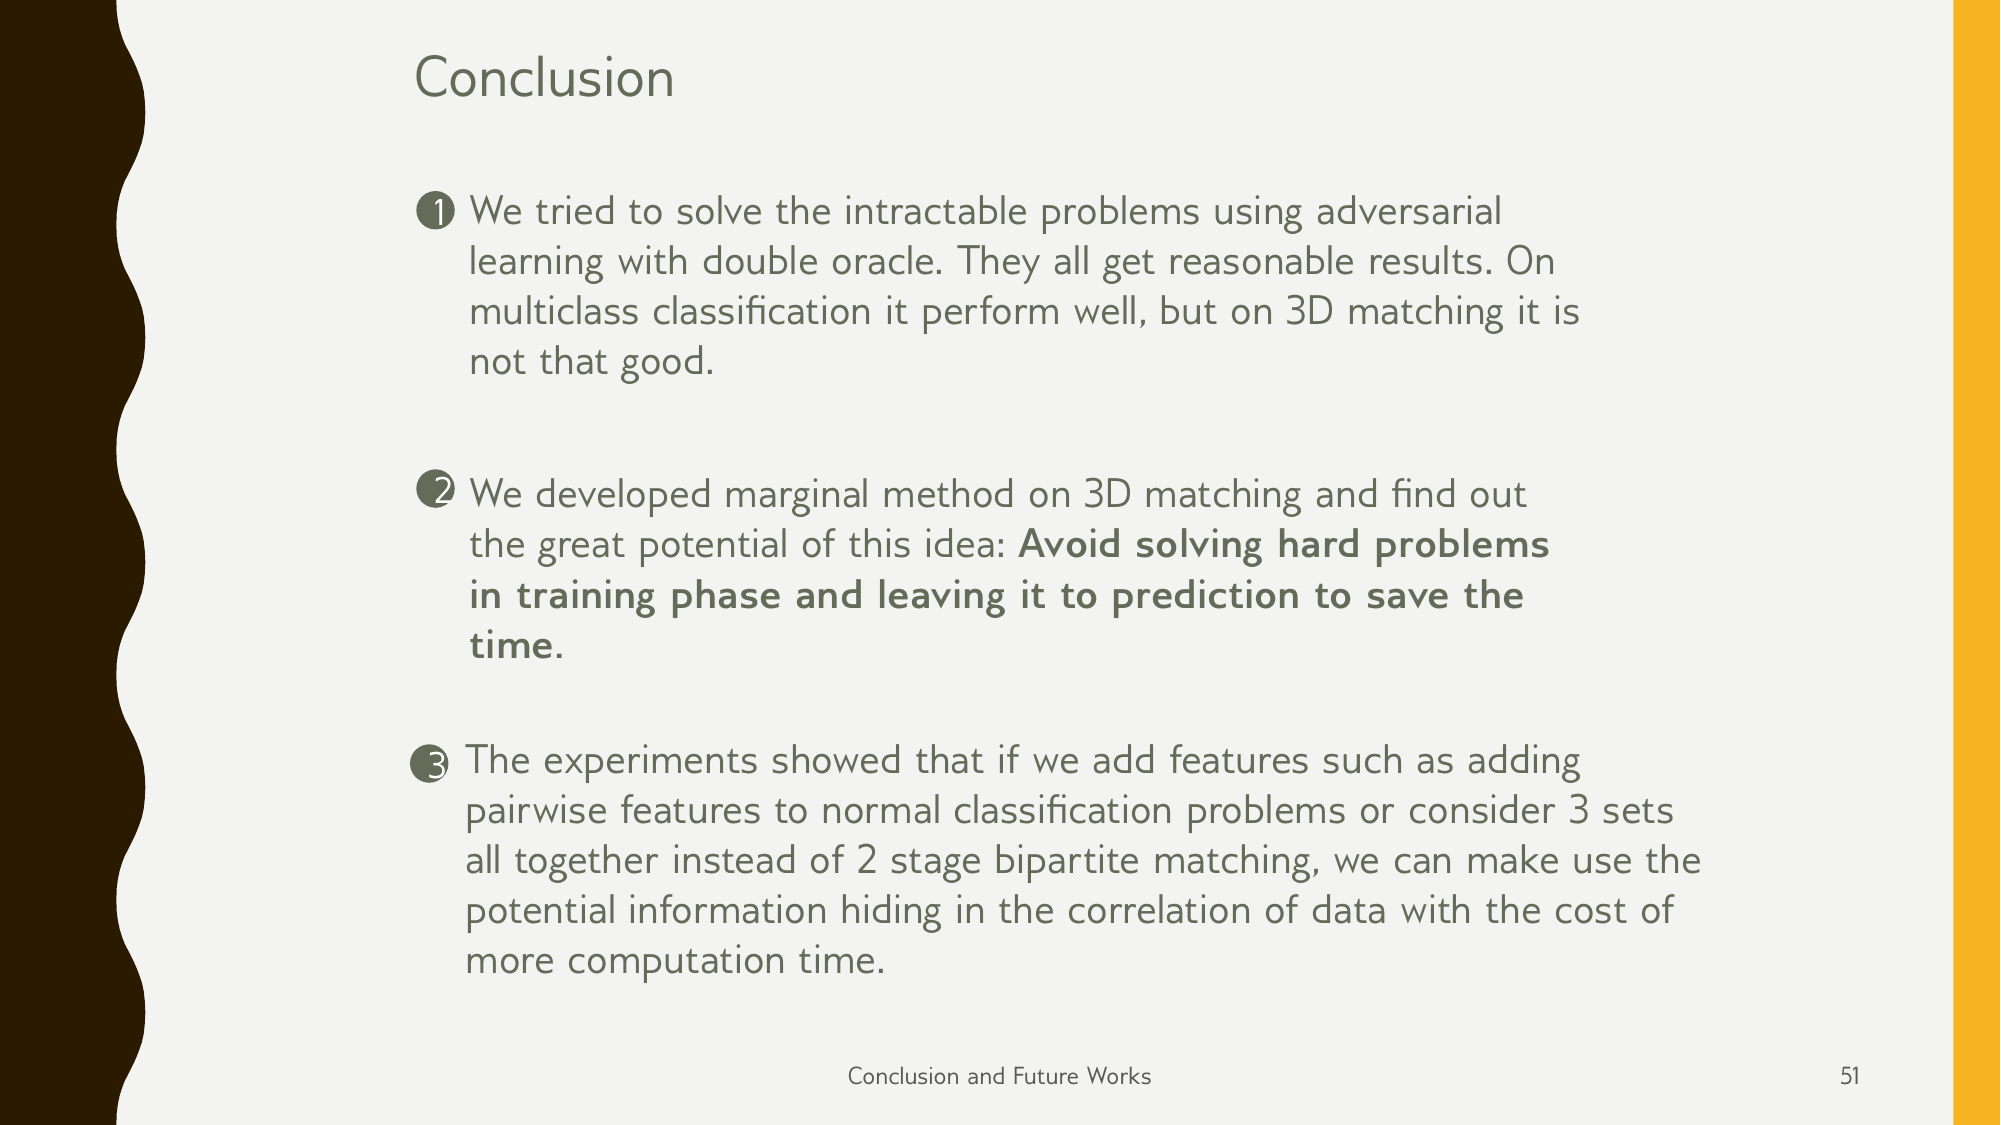

Conclusion

We tried to solve the intractable problems using adversarial learning with double oracle. They all get reasonable results. On multiclass classification it perform well, but on 3D matching it is not that good.
1
We developed marginal method on 3D matching and find out the great potential of this idea: Avoid solving hard problems in training phase and leaving it to prediction to save the time.
2
The experiments showed that if we add features such as adding pairwise features to normal classification problems or consider 3 sets all together instead of 2 stage bipartite matching, we can make use the potential information hiding in the correlation of data with the cost of more computation time.
3
Conclusion and Future Works
51